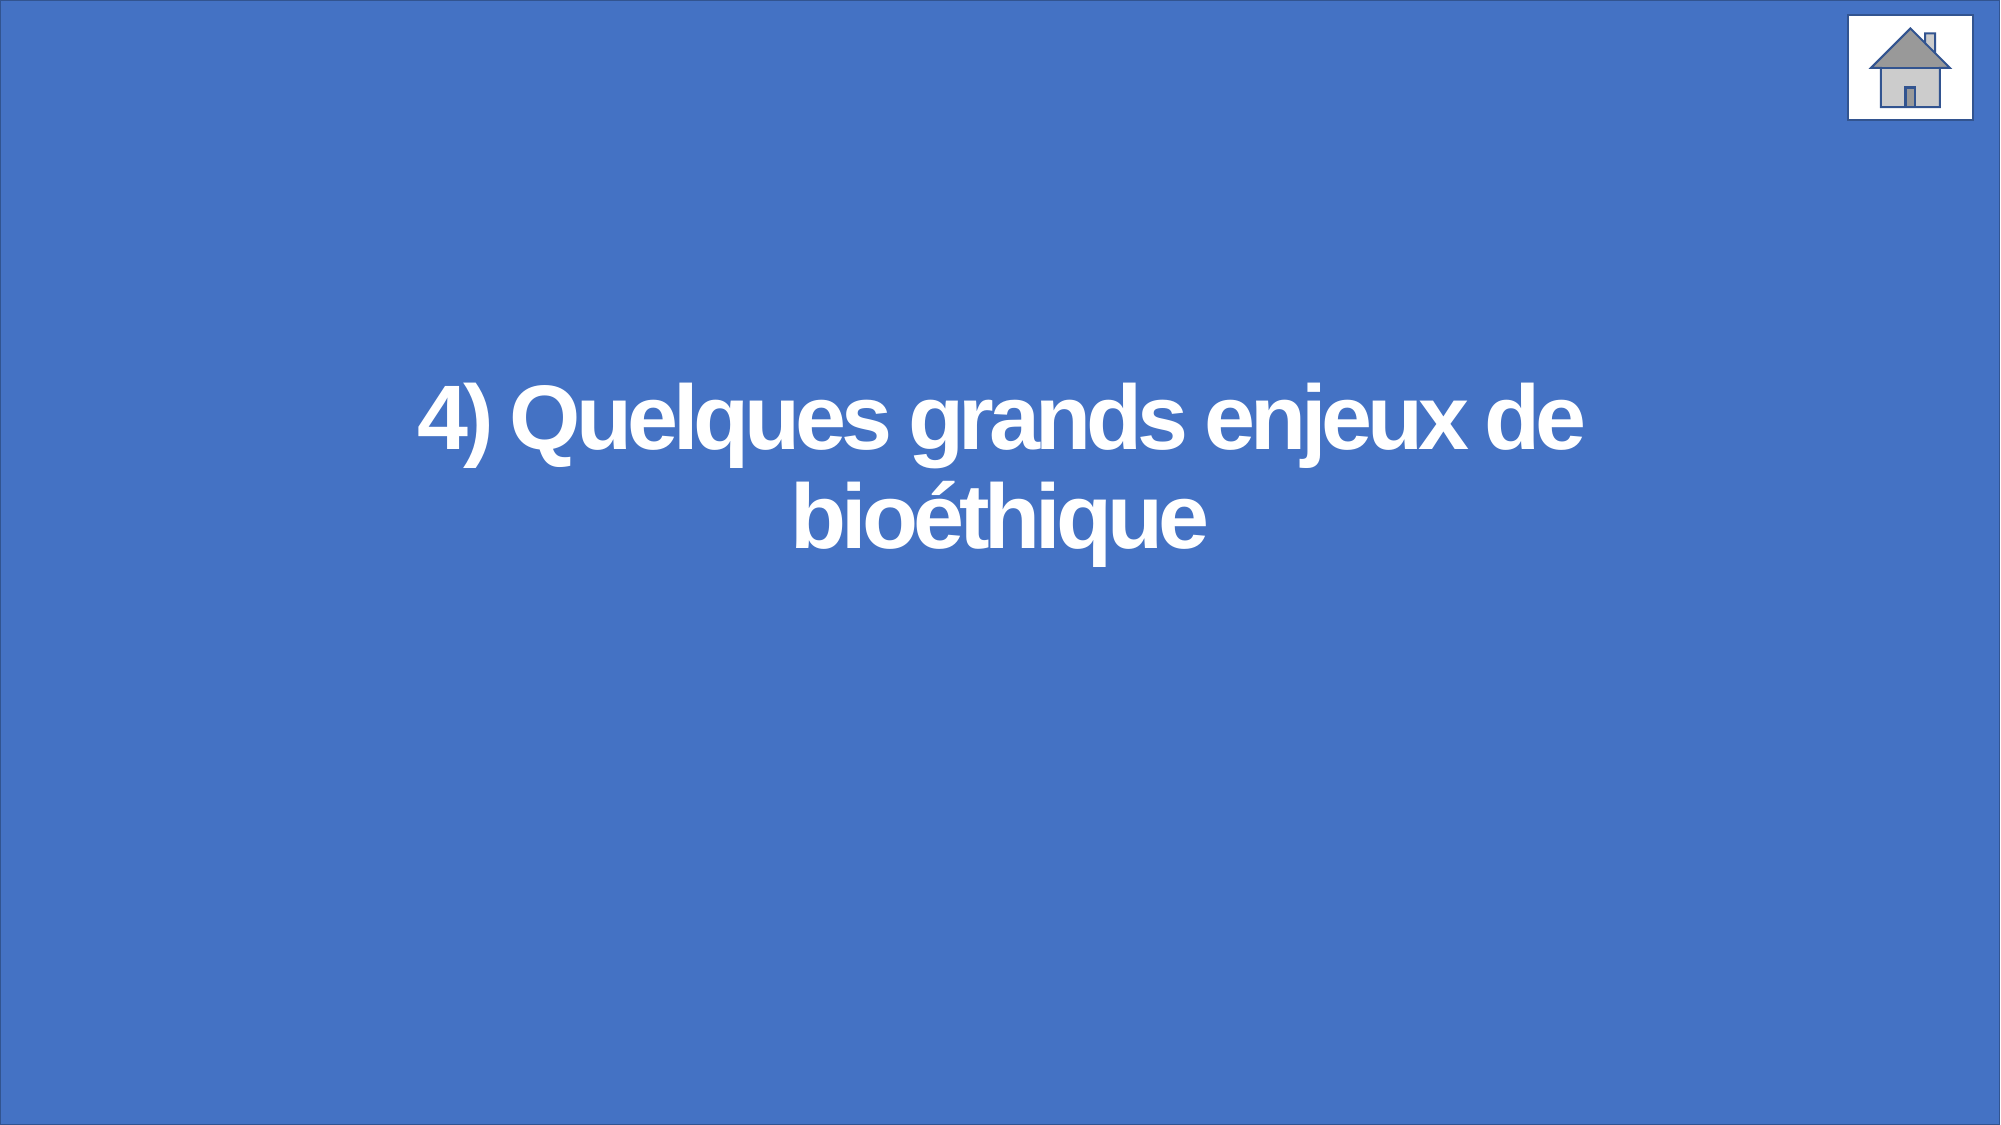

# 4) Quelques grands enjeux de bioéthique